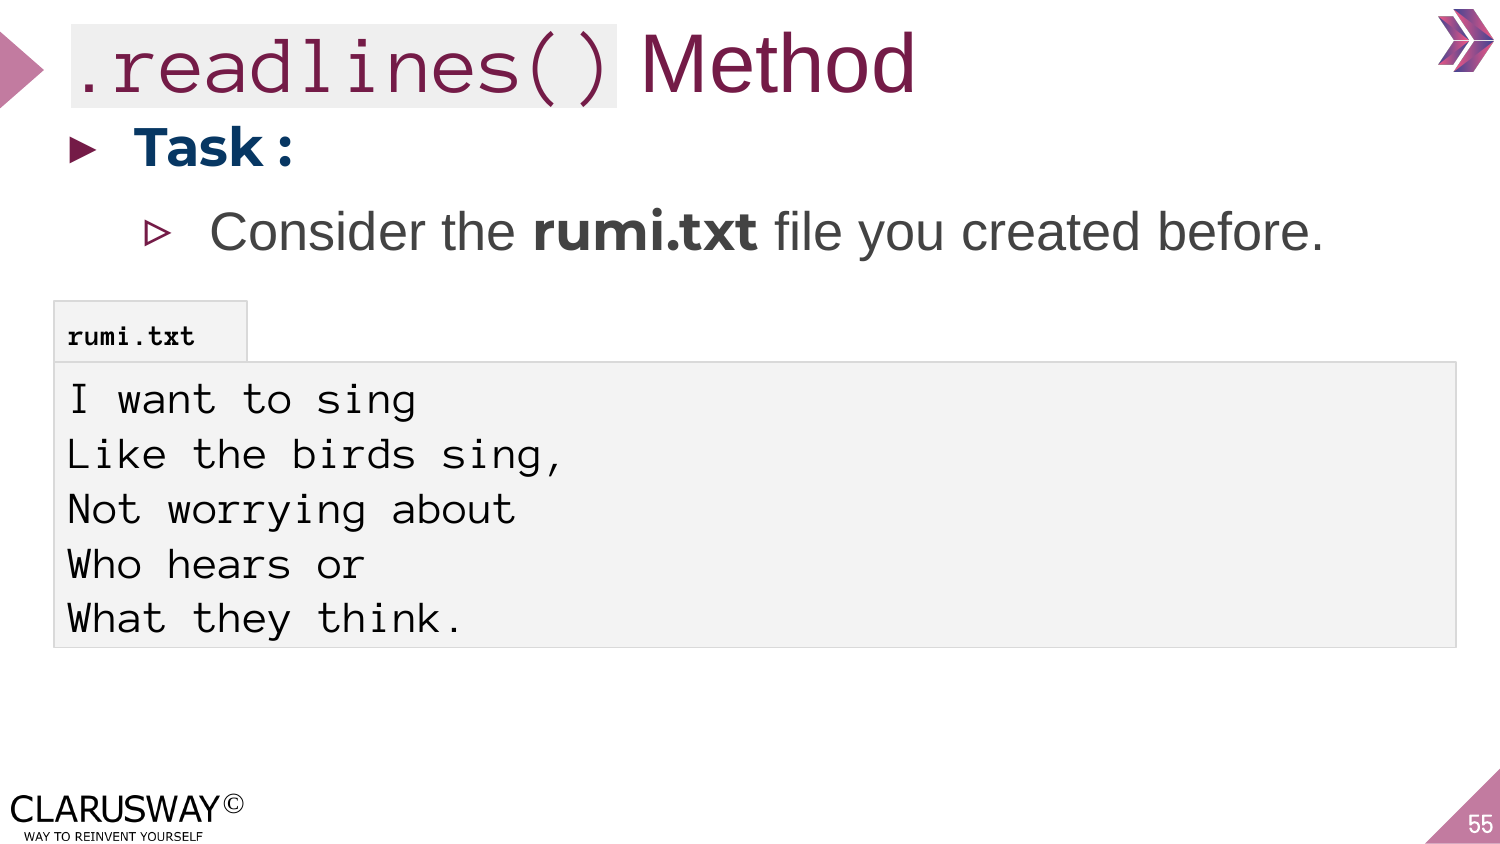

# .readlines() Method
Task :
Consider the rumi.txt file you created before.
rumi.txt
I want to sing
Like the birds sing,
Not worrying about
Who hears or
What they think.
55